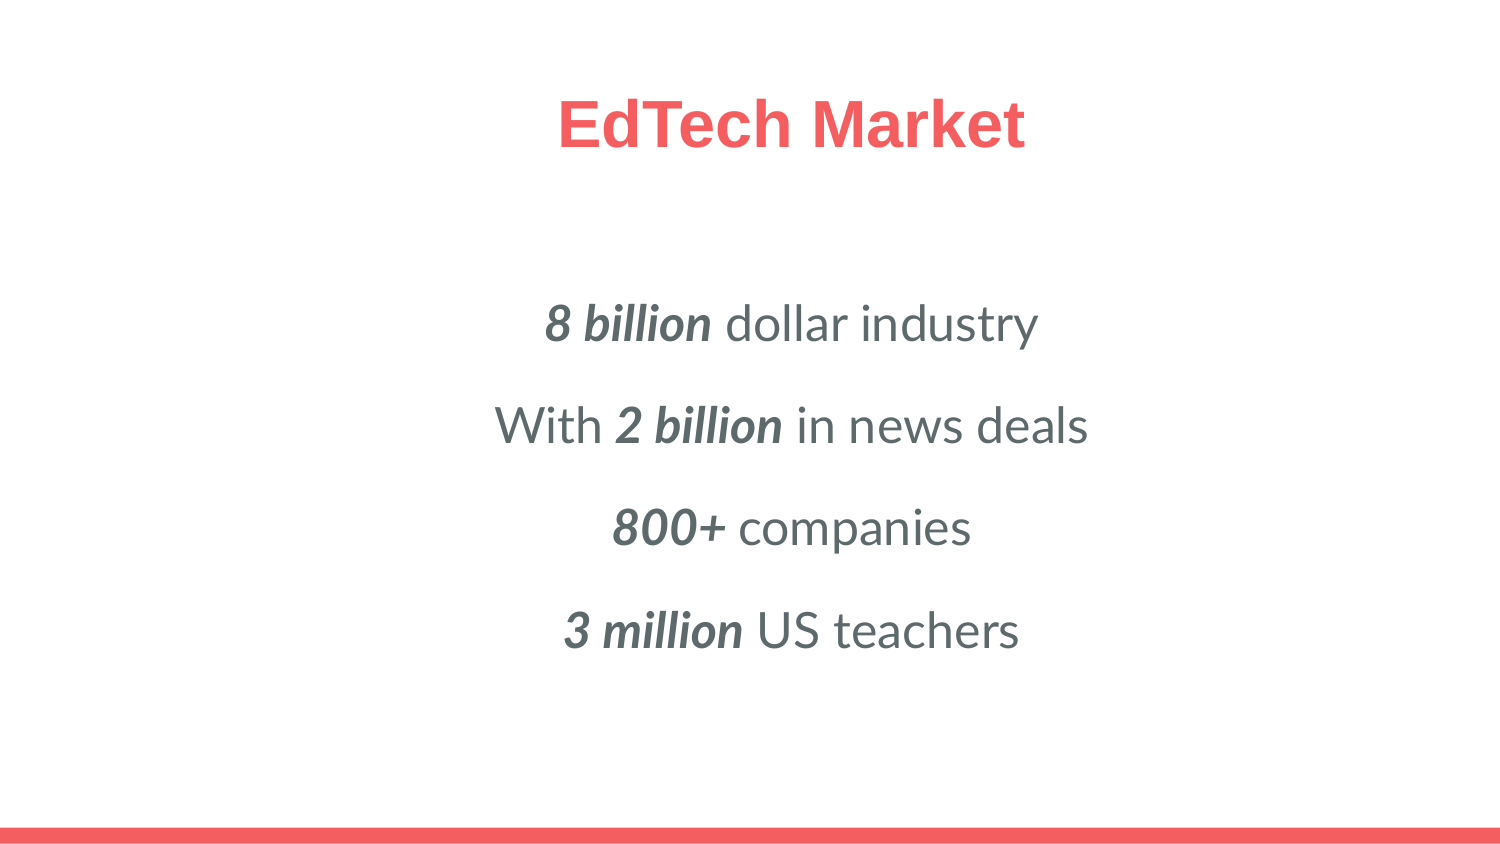

EdTech Market
8 billion dollar industry
With 2 billion in news deals
800+ companies
3 million US teachers